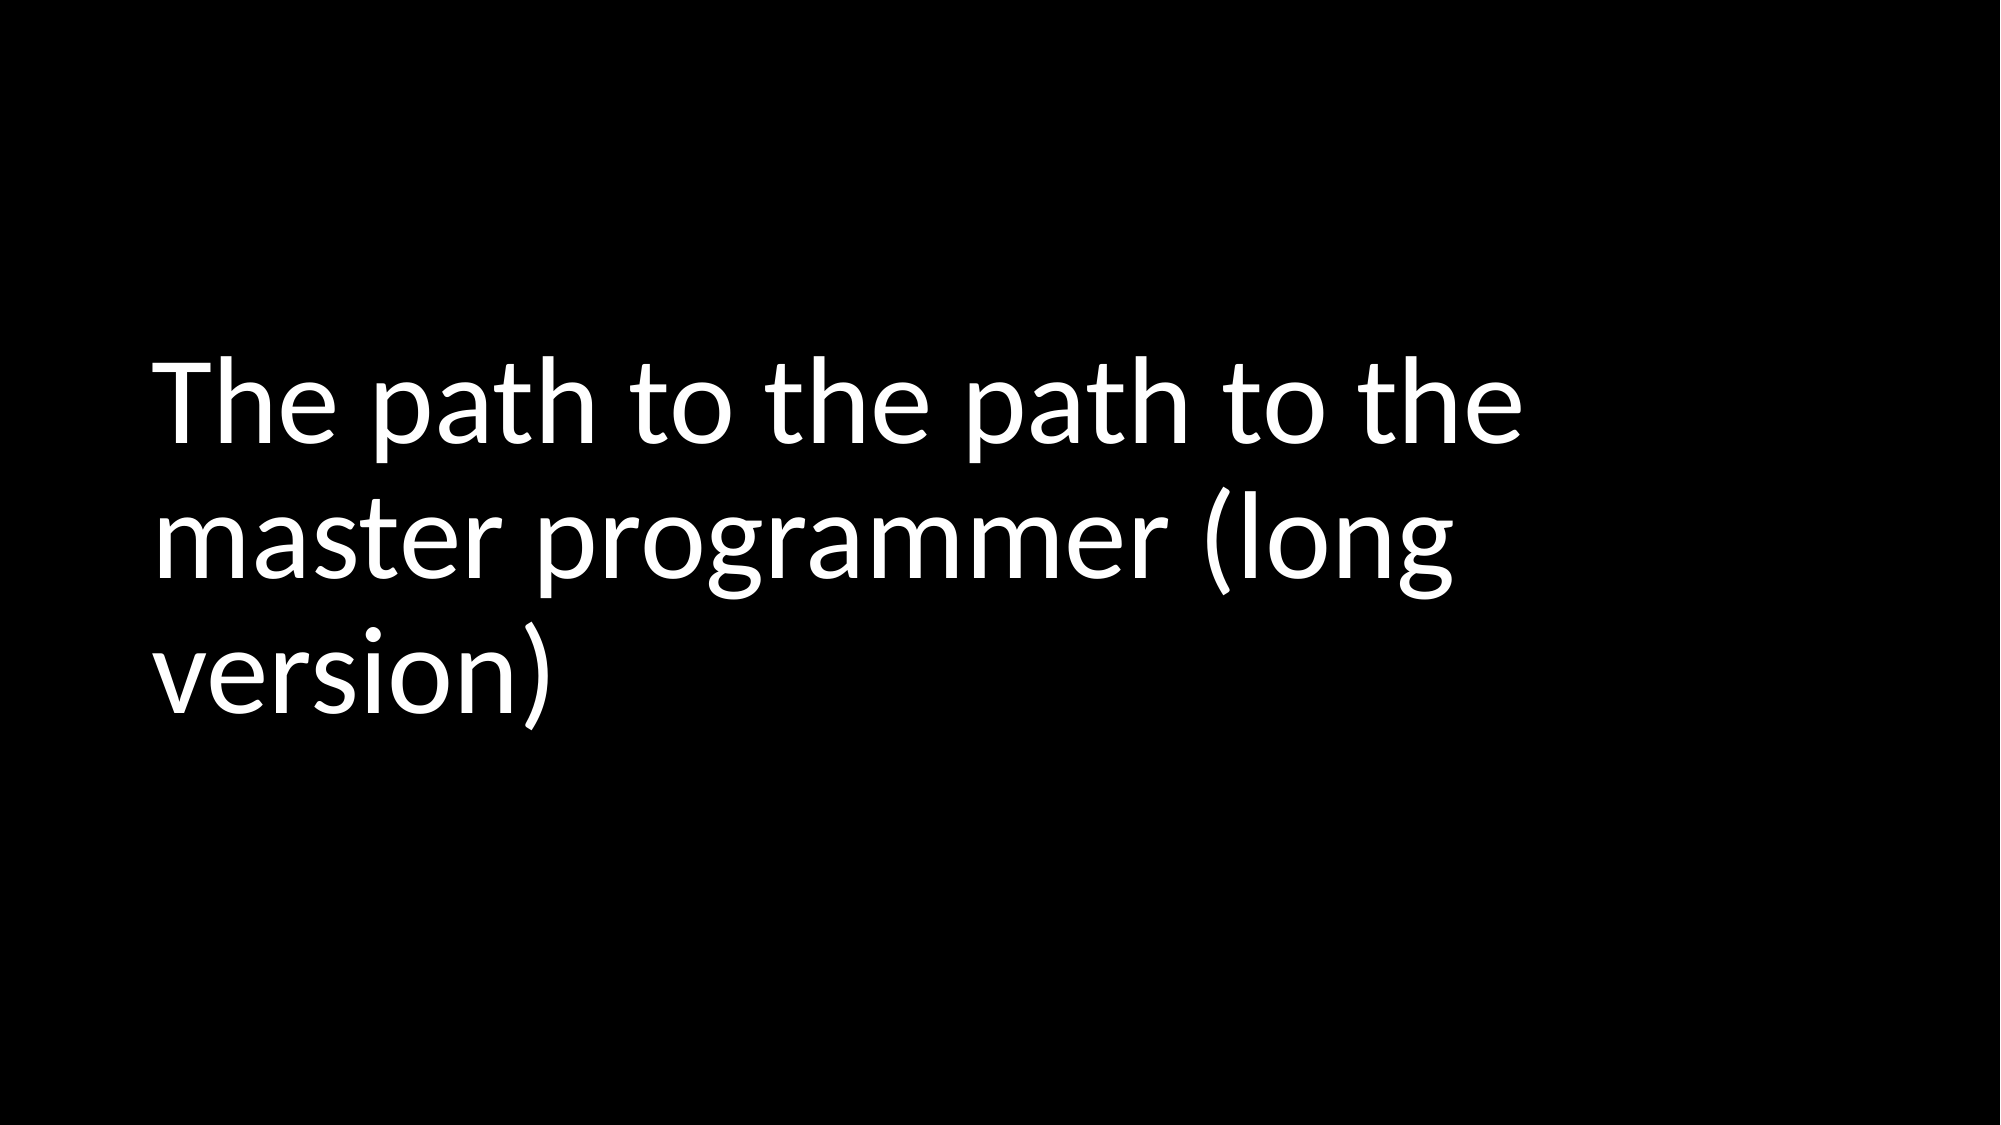

# The path to the path to the master programmer (long version)